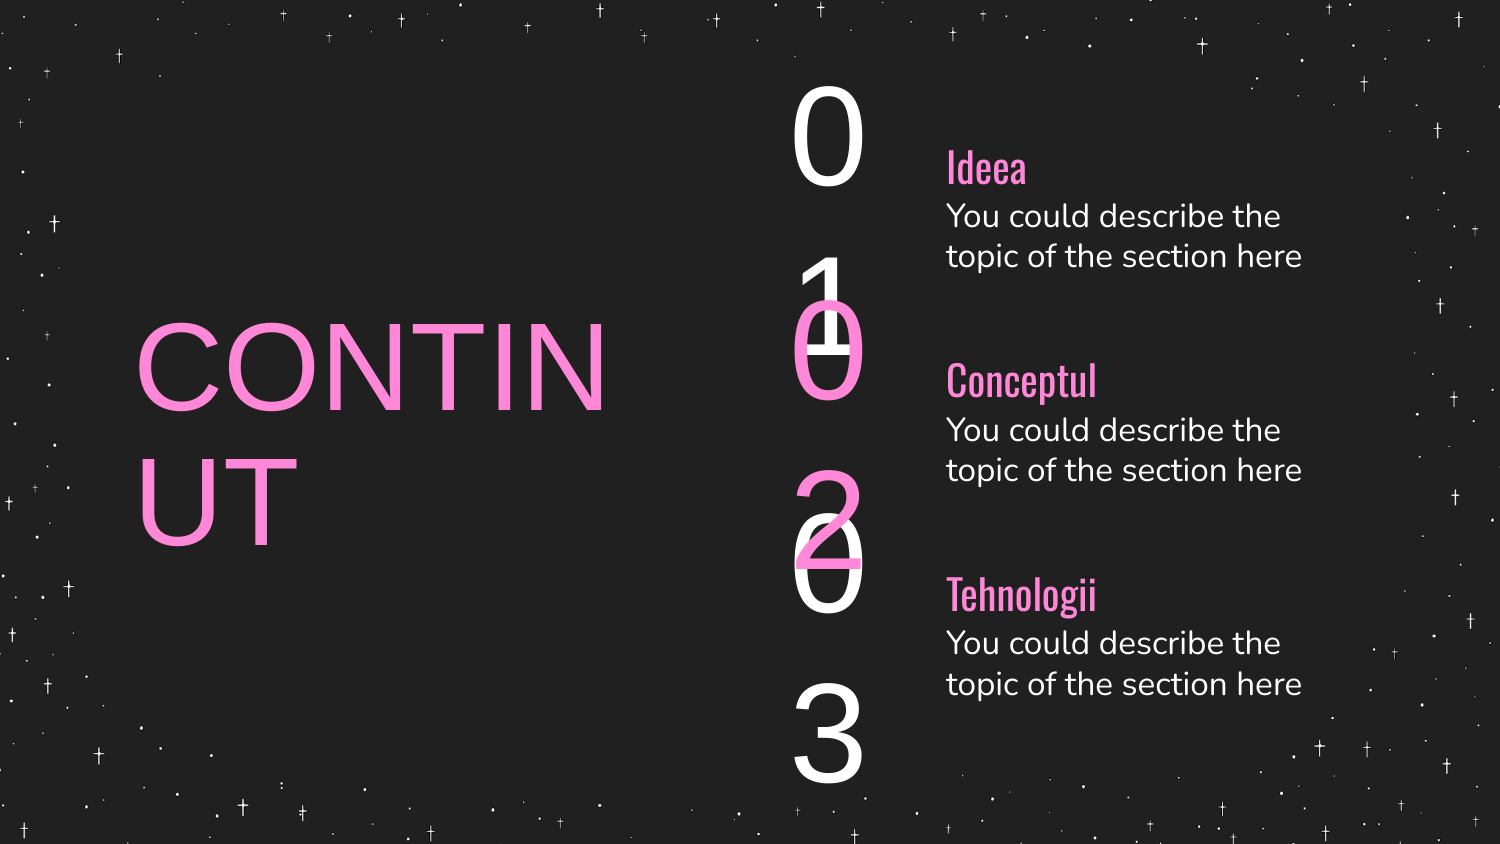

Ideea
01
You could describe the topic of the section here
# CONTINUT
Conceptul
02
You could describe the topic of the section here
Tehnologii
03
You could describe the topic of the section here